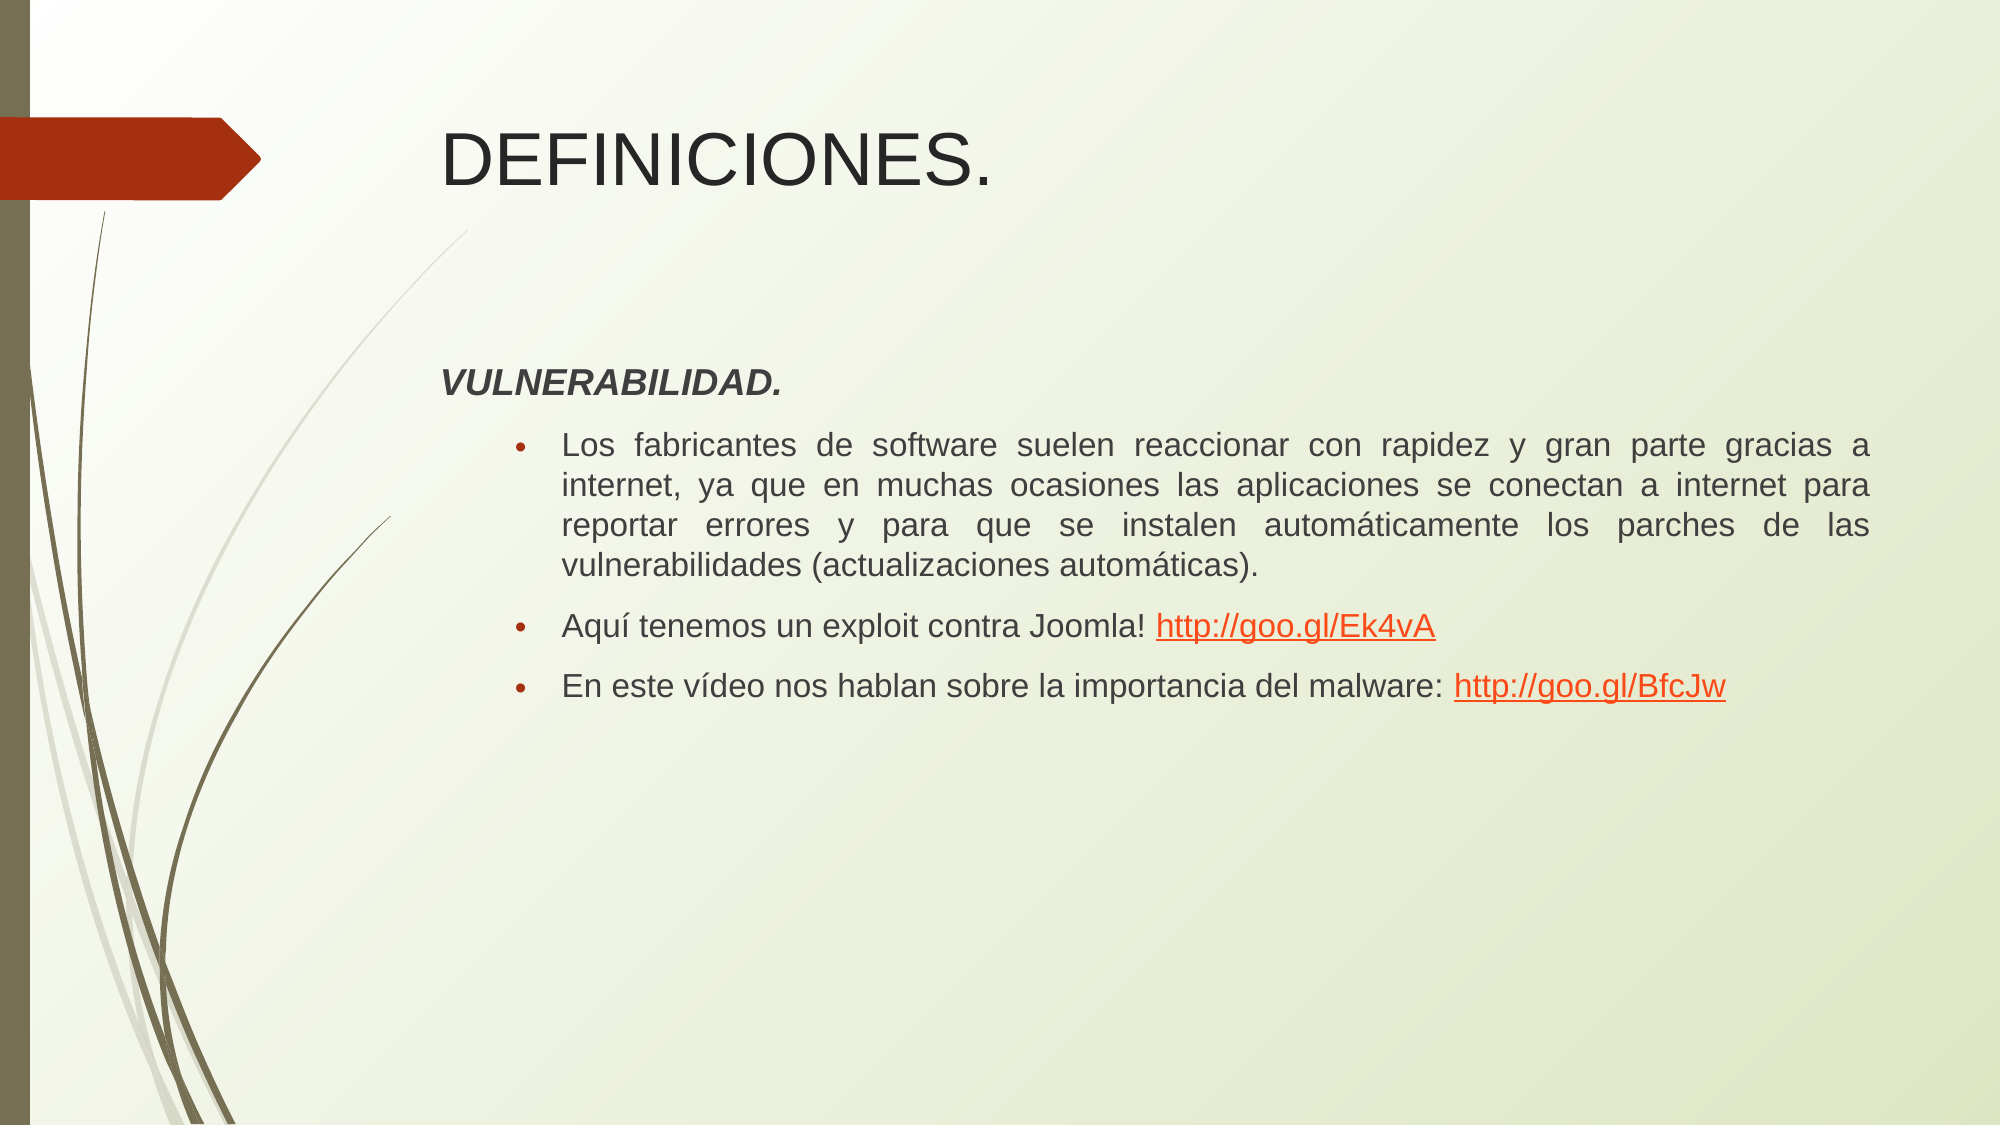

# DEFINICIONES.
VULNERABILIDAD.
Los fabricantes de software suelen reaccionar con rapidez y gran parte gracias a internet, ya que en muchas ocasiones las aplicaciones se conectan a internet para reportar errores y para que se instalen automáticamente los parches de las vulnerabilidades (actualizaciones automáticas).
Aquí tenemos un exploit contra Joomla! http://goo.gl/Ek4vA
En este vídeo nos hablan sobre la importancia del malware: http://goo.gl/BfcJw